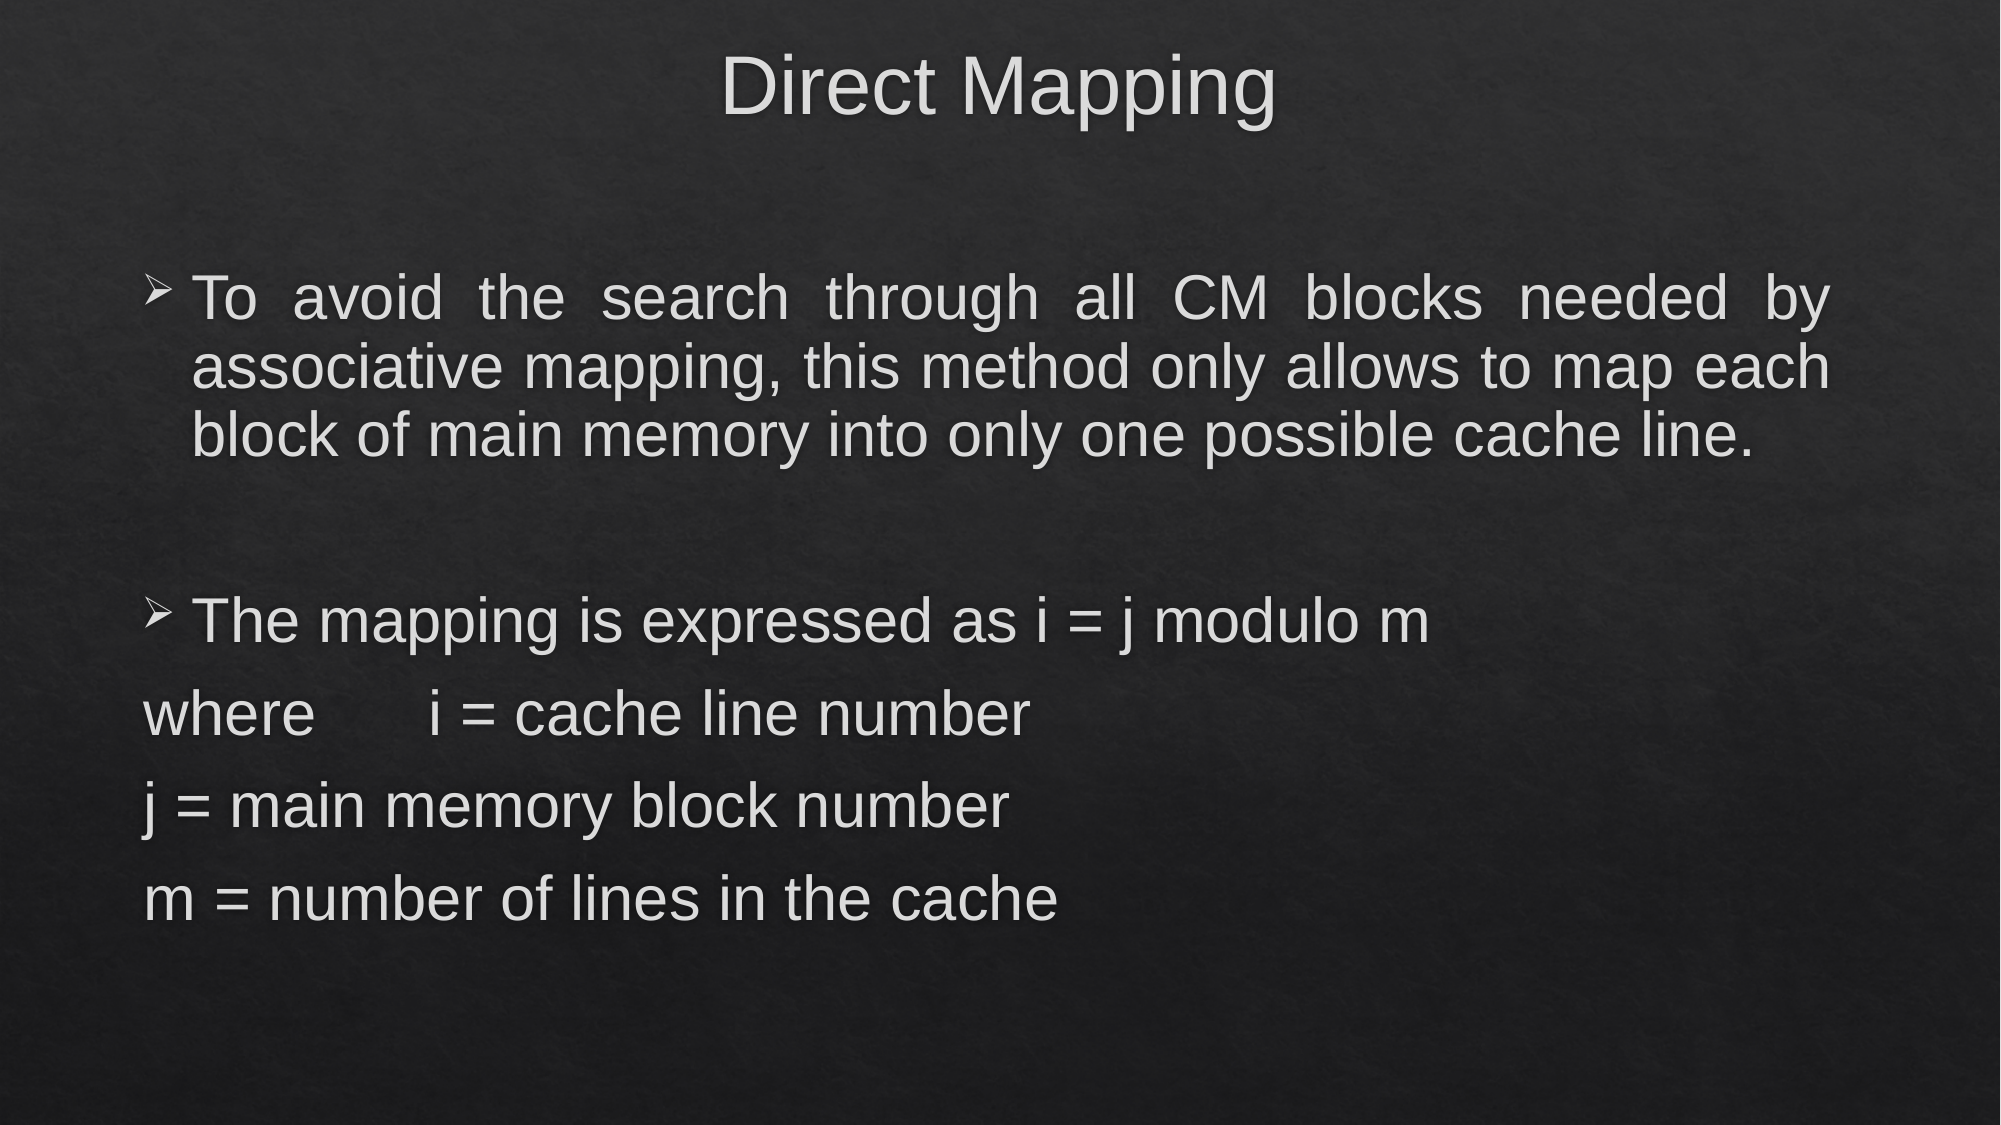

# Direct Mapping
To avoid the search through all CM blocks needed by associative mapping, this method only allows to map each block of main memory into only one possible cache line.

The mapping is expressed as i = j modulo m
	where	i = cache line number
				j = main memory block number
				m = number of lines in the cache